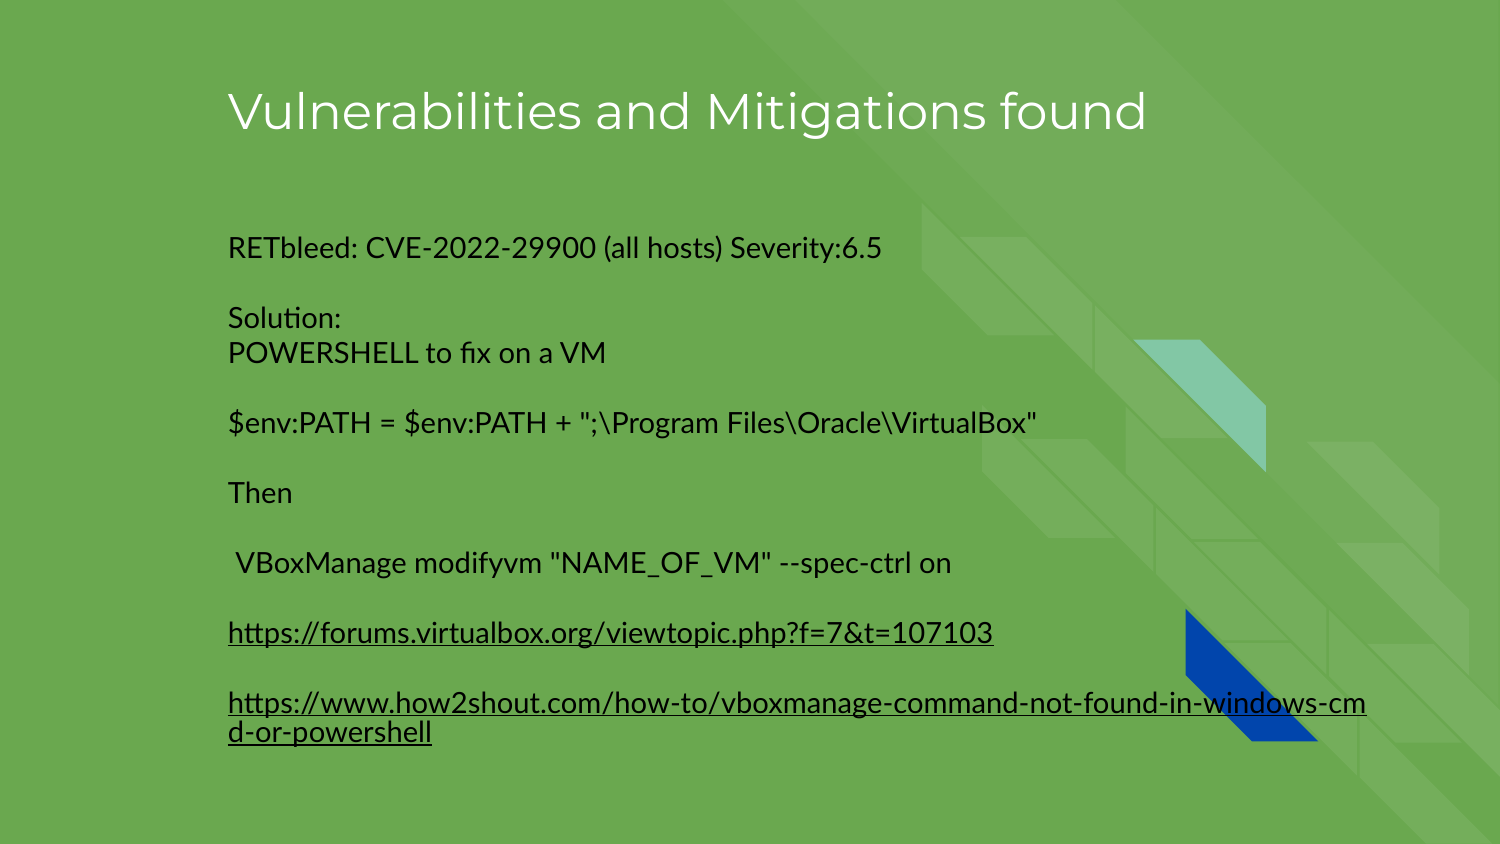

# Vulnerabilities and Mitigations found

RETbleed: CVE-2022-29900 (all hosts) Severity:6.5

Solution:
POWERSHELL to fix on a VM

$env:PATH = $env:PATH + ";\Program Files\Oracle\VirtualBox"

Then

 VBoxManage modifyvm "NAME_OF_VM" --spec-ctrl on

https://forums.virtualbox.org/viewtopic.php?f=7&t=107103

https://www.how2shout.com/how-to/vboxmanage-command-not-found-in-windows-cmd-or-powershell